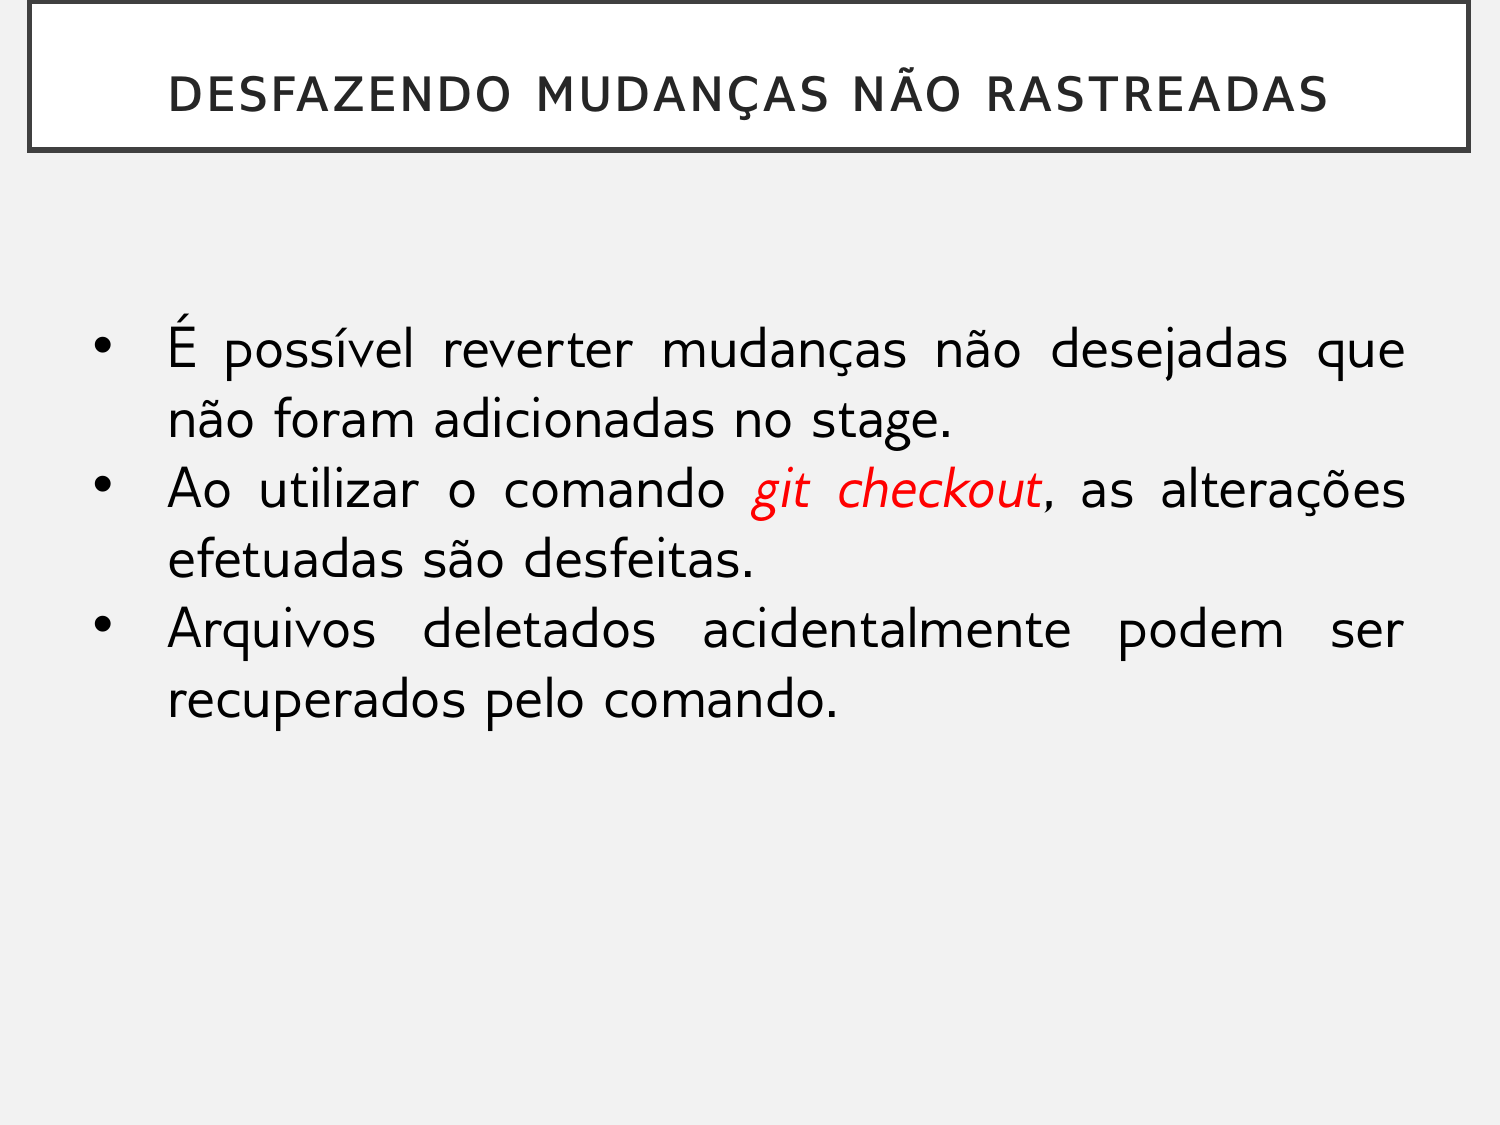

# DESFAZENDO MUDANÇAS NÃO RASTREADAS

É possível reverter mudanças não desejadas que não foram adicionadas no stage.
Ao utilizar o comando git checkout, as alterações efetuadas são desfeitas.
Arquivos deletados acidentalmente podem ser recuperados pelo comando.